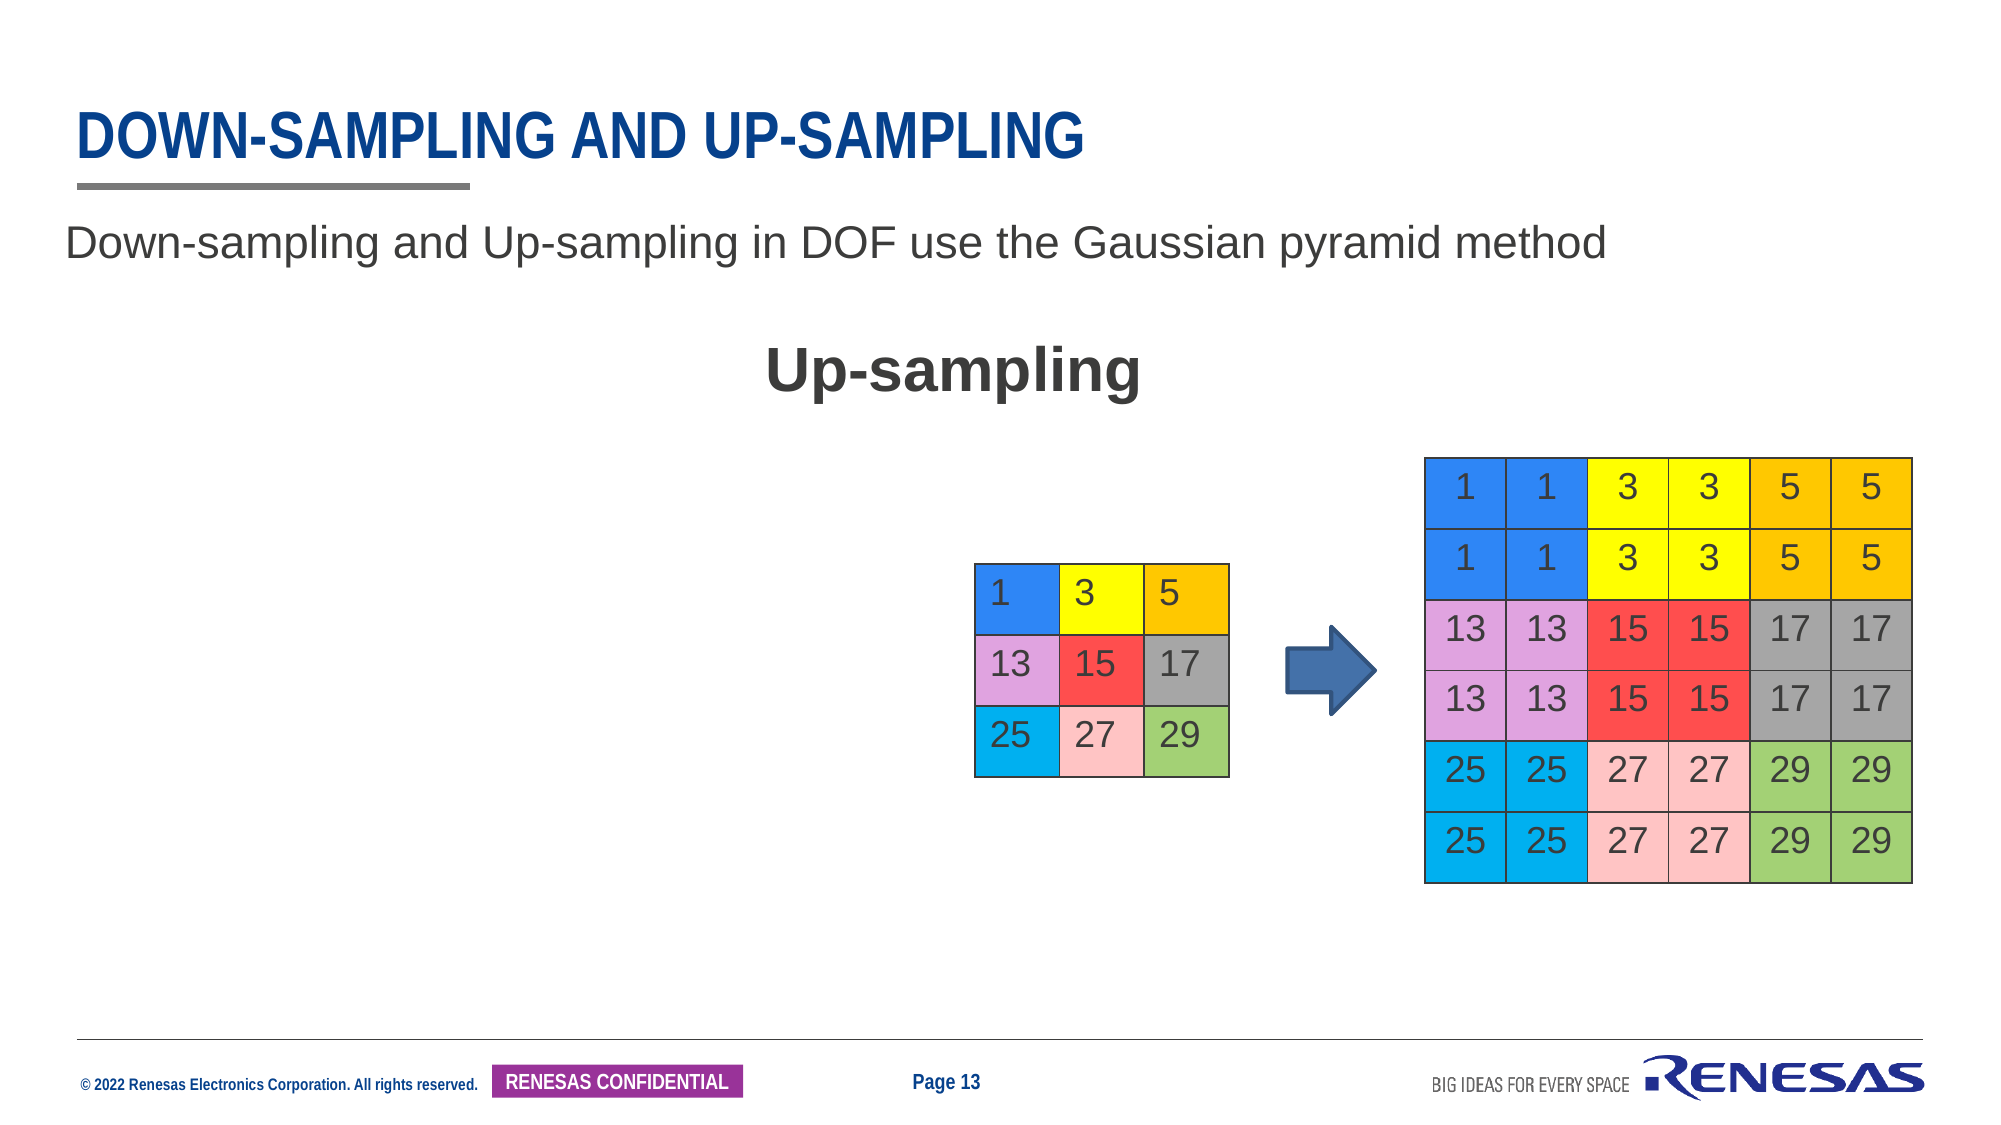

# Down-sampling and Up-sampling
Down-sampling and Up-sampling in DOF use the Gaussian pyramid method
Up-sampling
| 1 | 1 | 3 | 3 | 5 | 5 |
| --- | --- | --- | --- | --- | --- |
| 1 | 1 | 3 | 3 | 5 | 5 |
| 13 | 13 | 15 | 15 | 17 | 17 |
| 13 | 13 | 15 | 15 | 17 | 17 |
| 25 | 25 | 27 | 27 | 29 | 29 |
| 25 | 25 | 27 | 27 | 29 | 29 |
| 1 | 3 | 5 |
| --- | --- | --- |
| 13 | 15 | 17 |
| 25 | 27 | 29 |